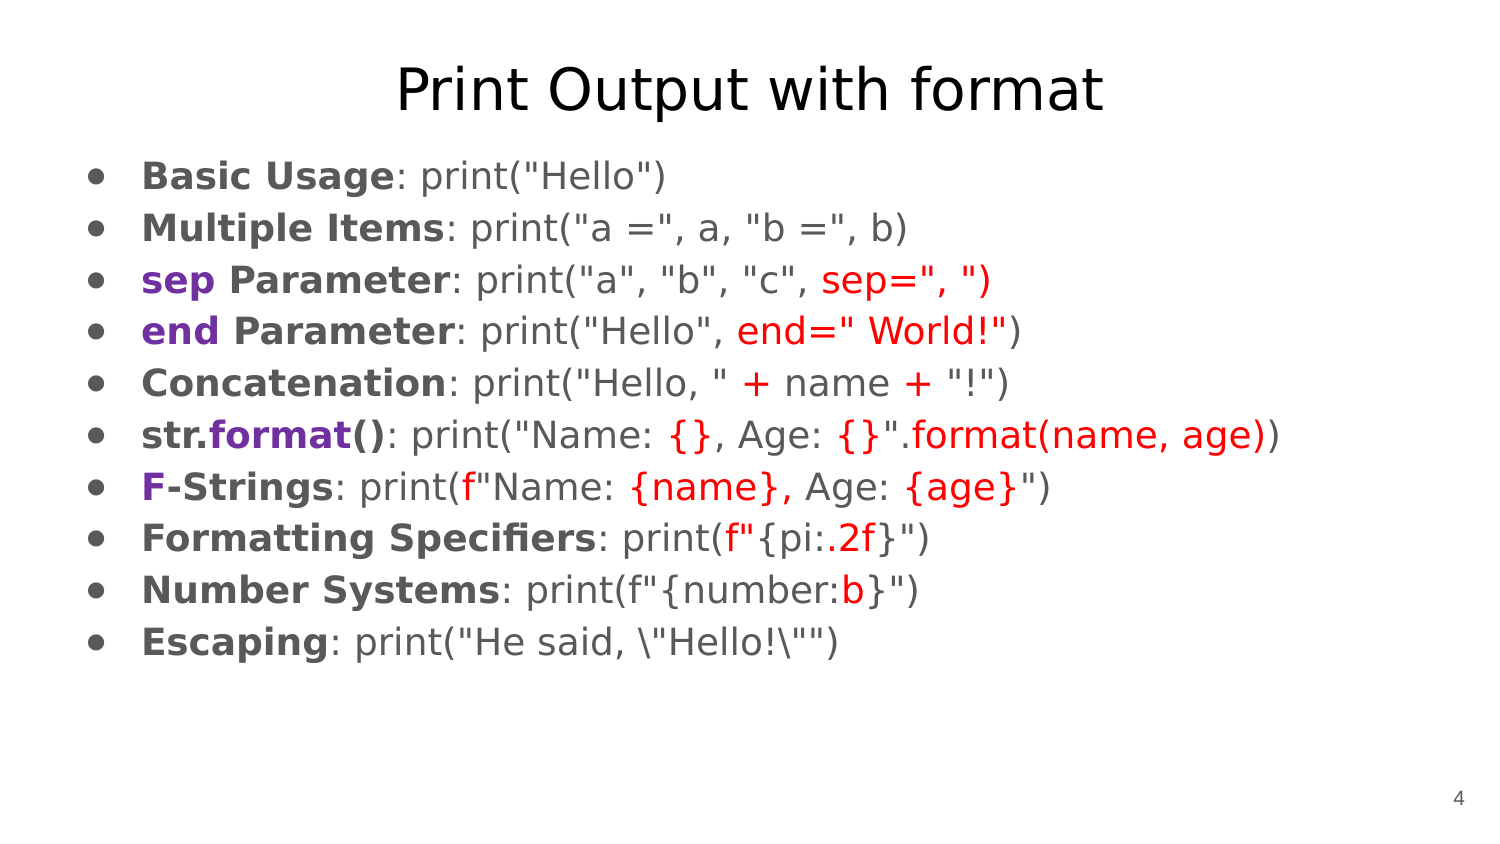

# Print Output with format
Basic Usage: print("Hello")
Multiple Items: print("a =", a, "b =", b)
sep Parameter: print("a", "b", "c", sep=", ")
end Parameter: print("Hello", end=" World!")
Concatenation: print("Hello, " + name + "!")
str.format(): print("Name: {}, Age: {}".format(name, age))
F-Strings: print(f"Name: {name}, Age: {age}")
Formatting Specifiers: print(f"{pi:.2f}")
Number Systems: print(f"{number:b}")
Escaping: print("He said, \"Hello!\"")

4